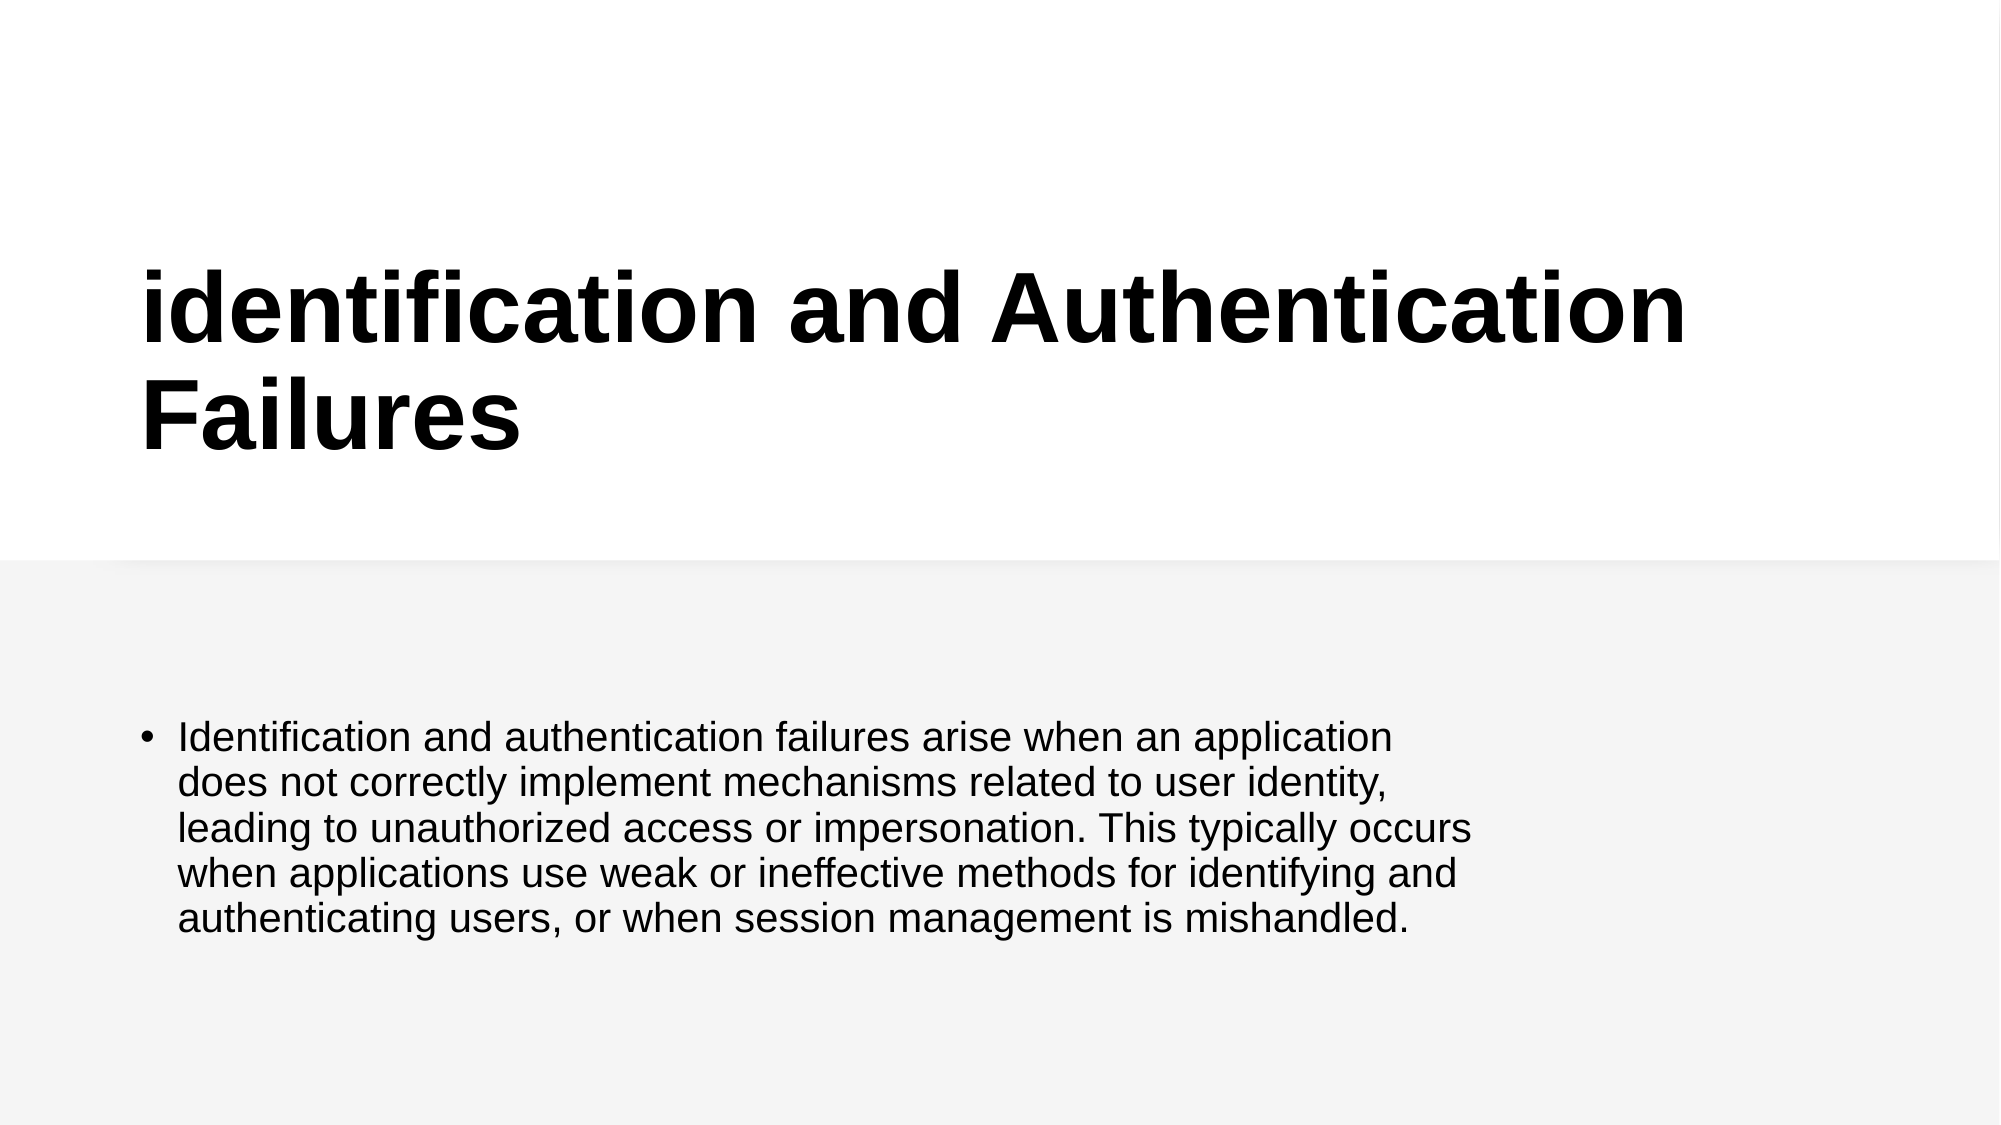

# identification and Authentication Failures
Identification and authentication failures arise when an application does not correctly implement mechanisms related to user identity, leading to unauthorized access or impersonation. This typically occurs when applications use weak or ineffective methods for identifying and authenticating users, or when session management is mishandled.